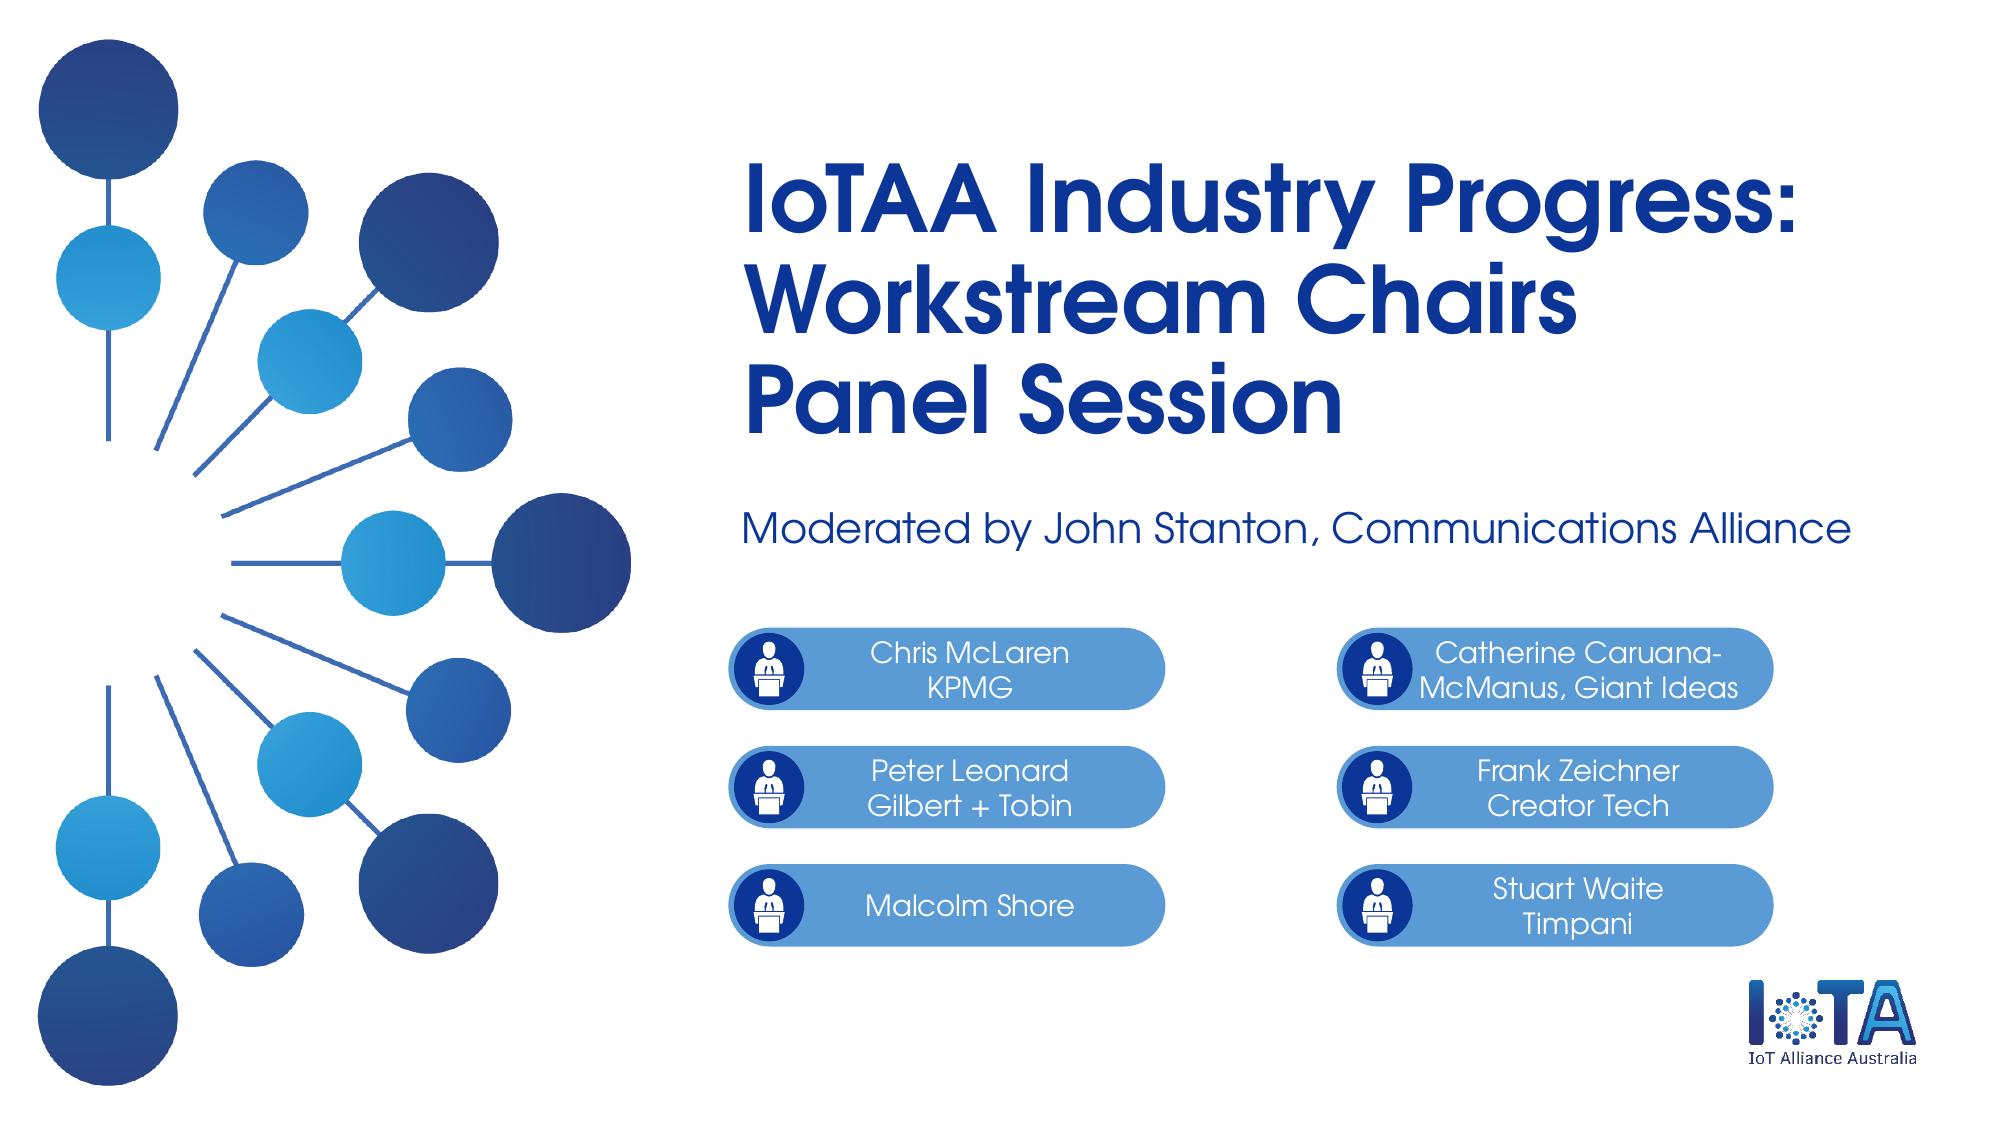

Cover design 1

# IoTAA Industry Progress: Workstream Chairs Panel Session
Moderated by John Stanton, Communications Alliance
Chris McLaren
KPMG

Catherine Caruana-McManus, Giant Ideas

Frank Zeichner
Creator Tech

Peter Leonard
Gilbert + Tobin

Malcolm Shore

Stuart Waite
Timpani